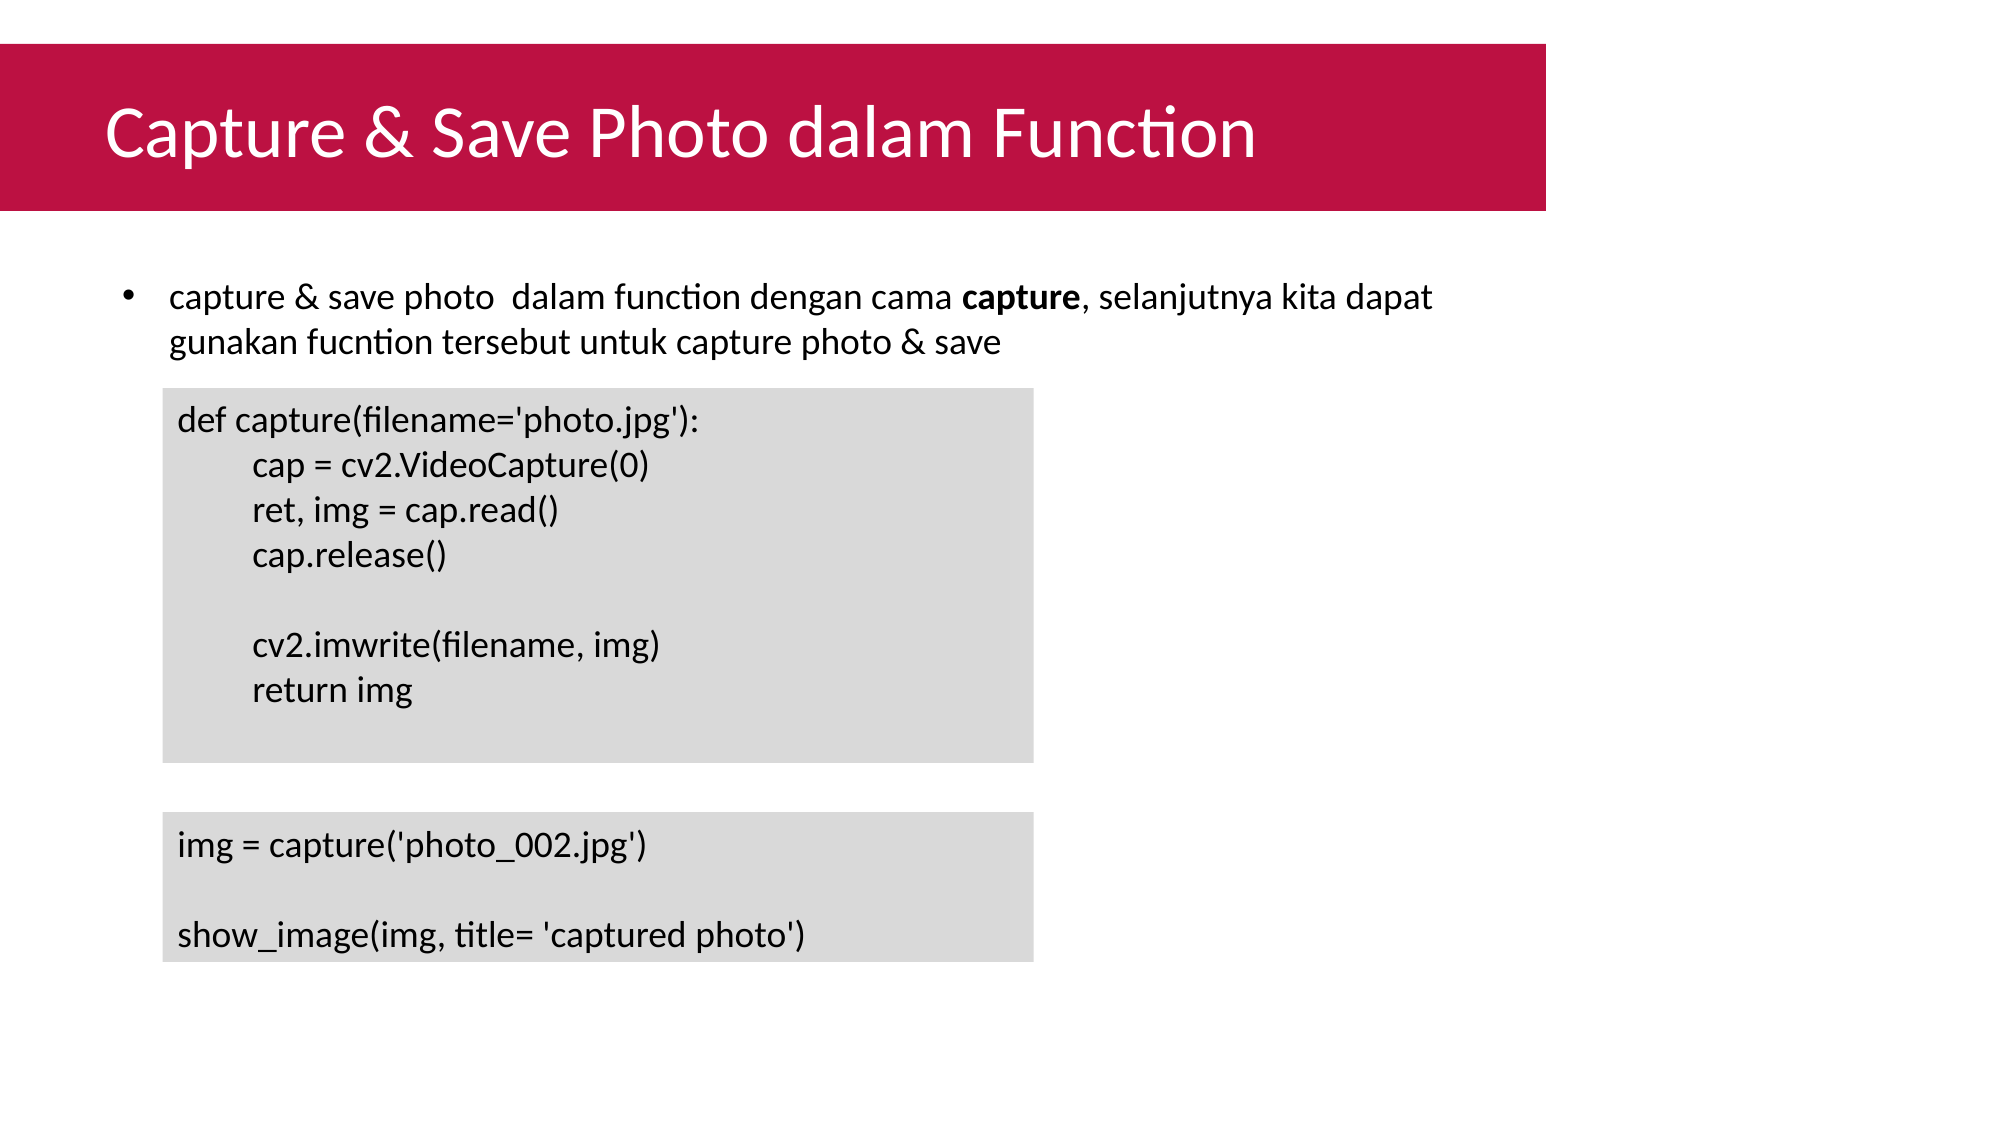

Capture & Save Photo dalam Function
capture & save photo  dalam function dengan cama capture, selanjutnya kita dapat gunakan fucntion tersebut untuk capture photo & save
def capture(filename='photo.jpg'):
cap = cv2.VideoCapture(0)
ret, img = cap.read()
cap.release()

cv2.imwrite(filename, img)
return img

img = capture('photo_002.jpg')

show_image(img, title= 'captured photo')